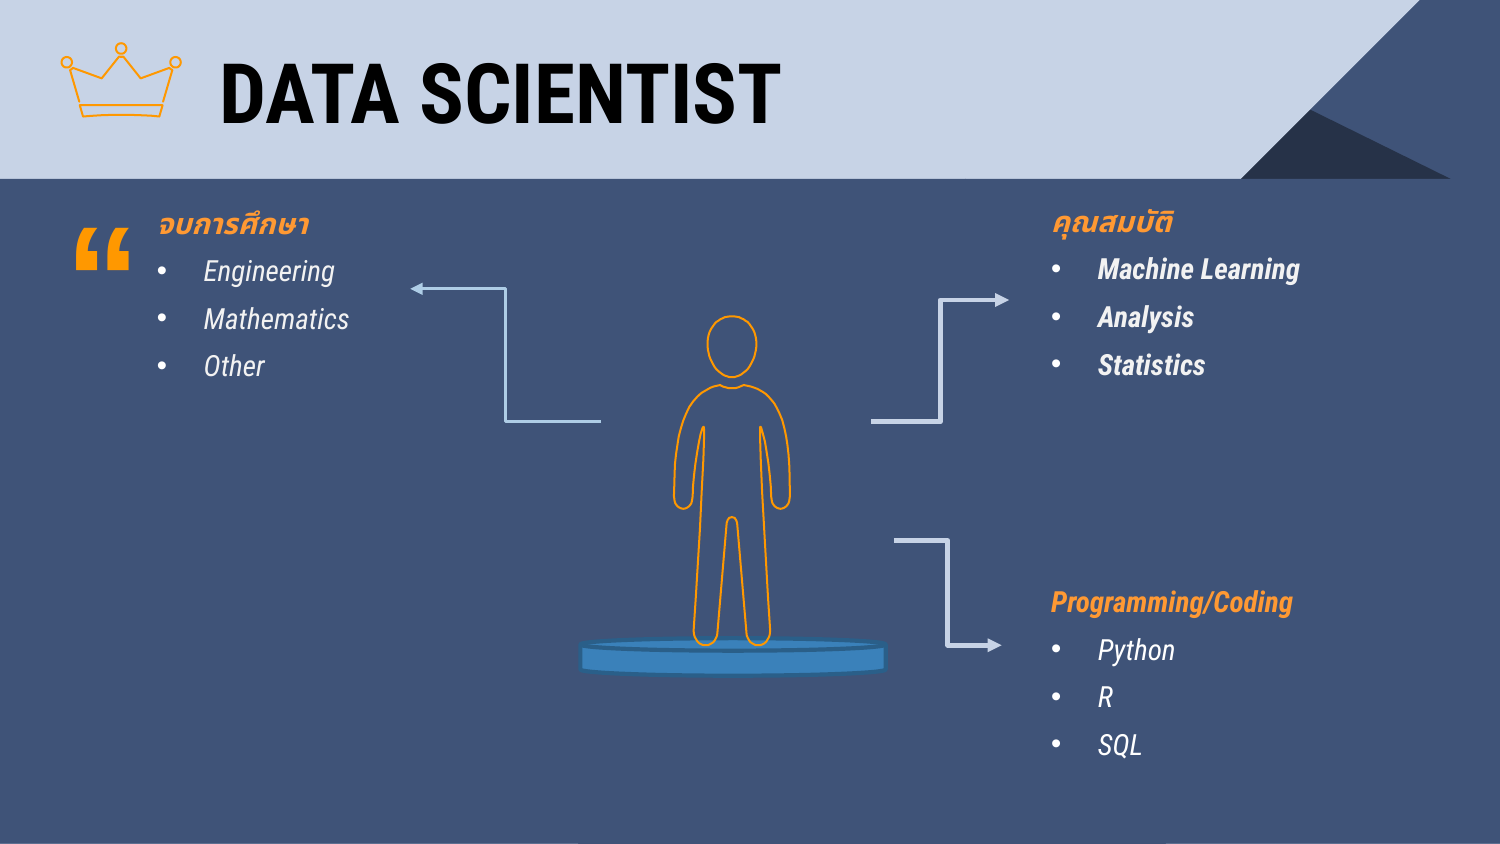

DATA SCIENTIST

คุณสมบัติ
Machine Learning
Analysis
Statistics
จบการศึกษา
Engineering
Mathematics
Other

Programming/Coding
Python
R
SQL